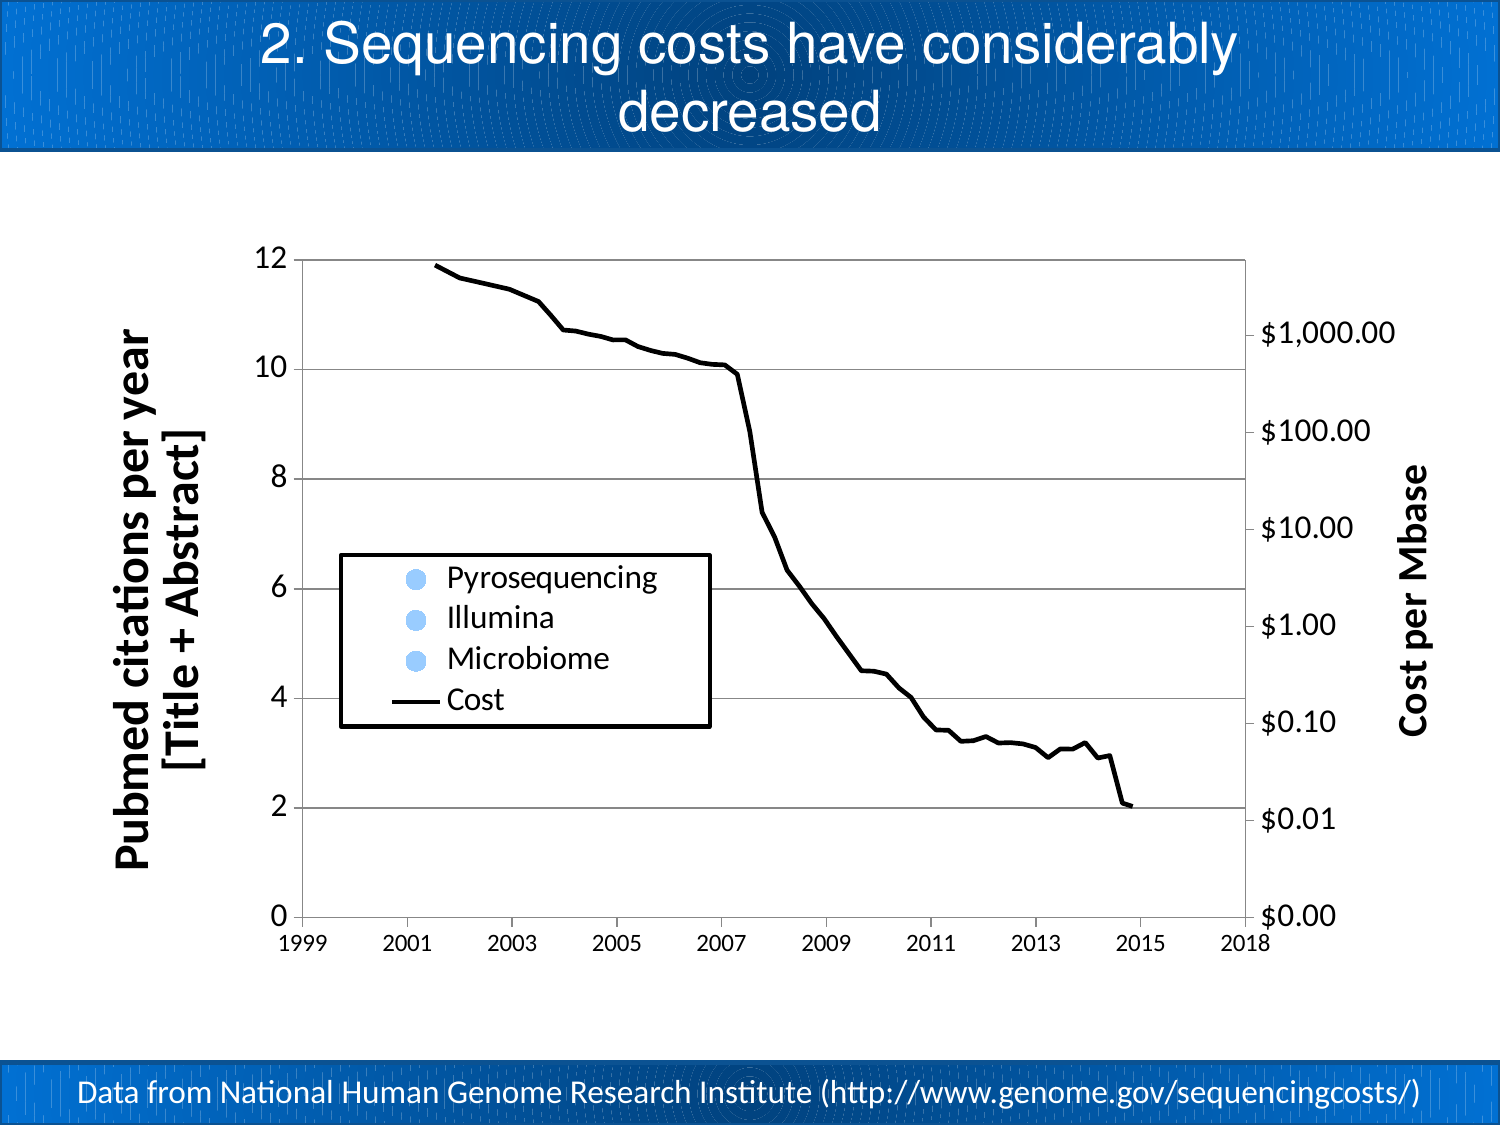

# 2. Sequencing costs have considerably decreased

### Chart

| Category | Pyrosequencing | Illumina | Microbiome |  |
|---|---|---|---|---|
Data from National Human Genome Research Institute (http://www.genome.gov/sequencingcosts/)